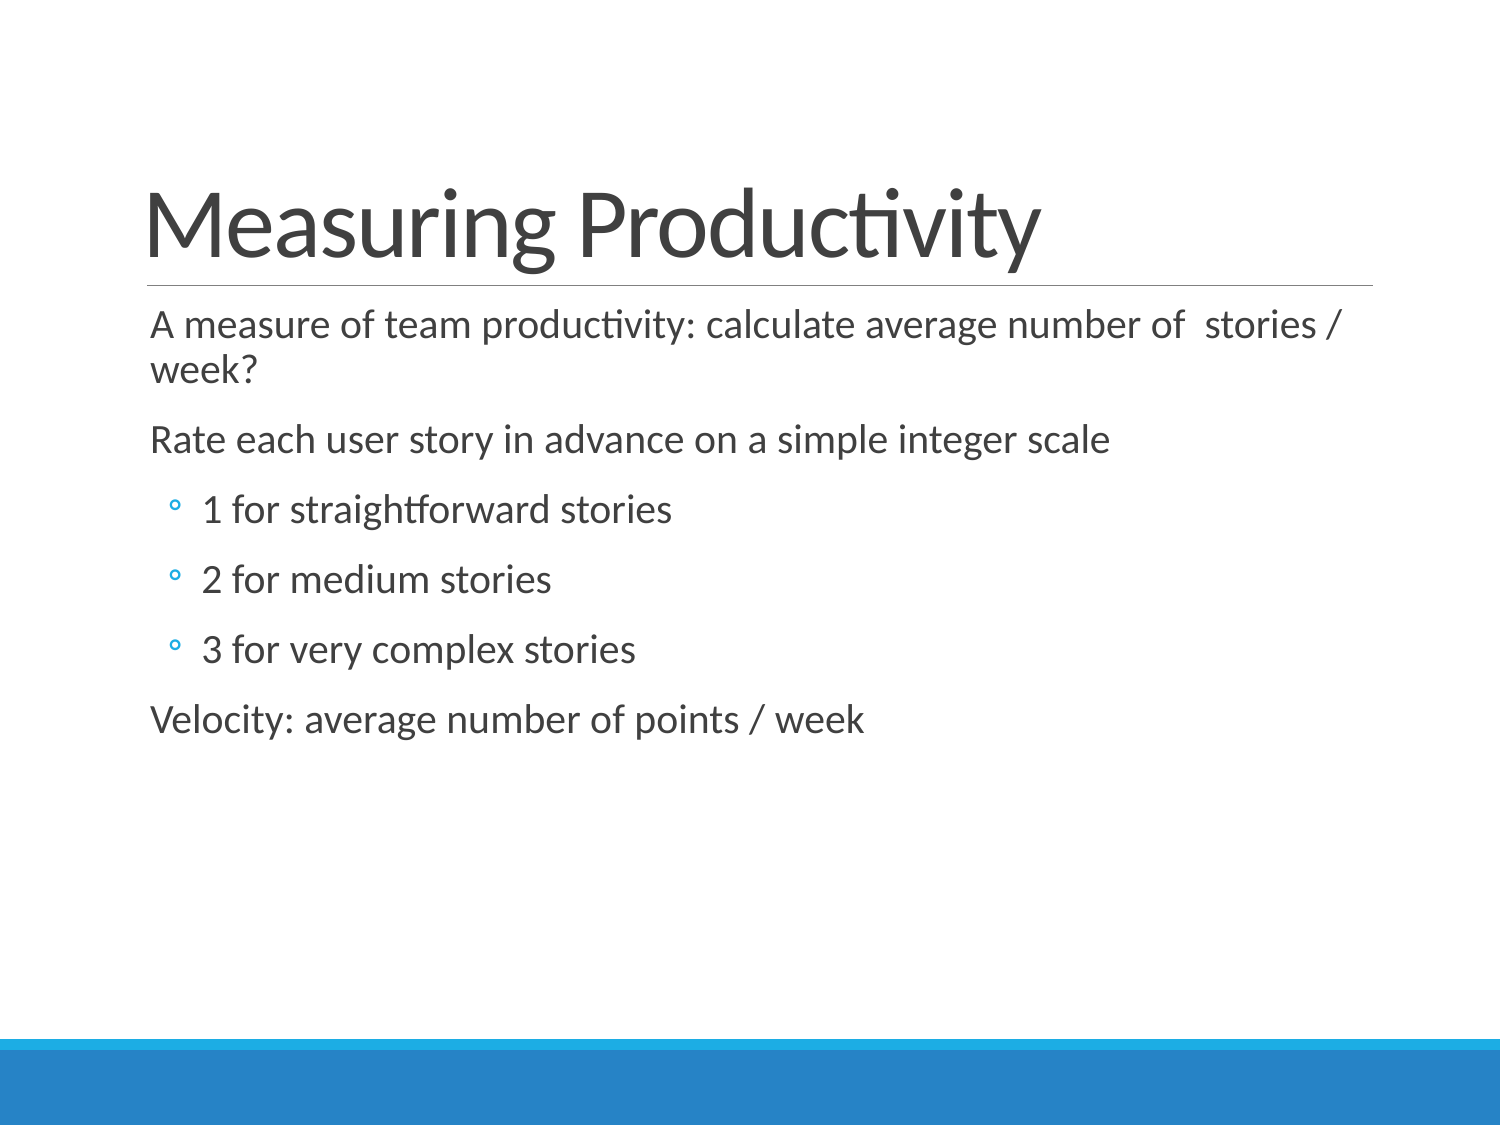

# Measuring Productivity
A measure of team productivity: calculate average number of  stories / week?
Rate each user story in advance on a simple integer scale
1 for straightforward stories
2 for medium stories
3 for very complex stories
Velocity: average number of points / week